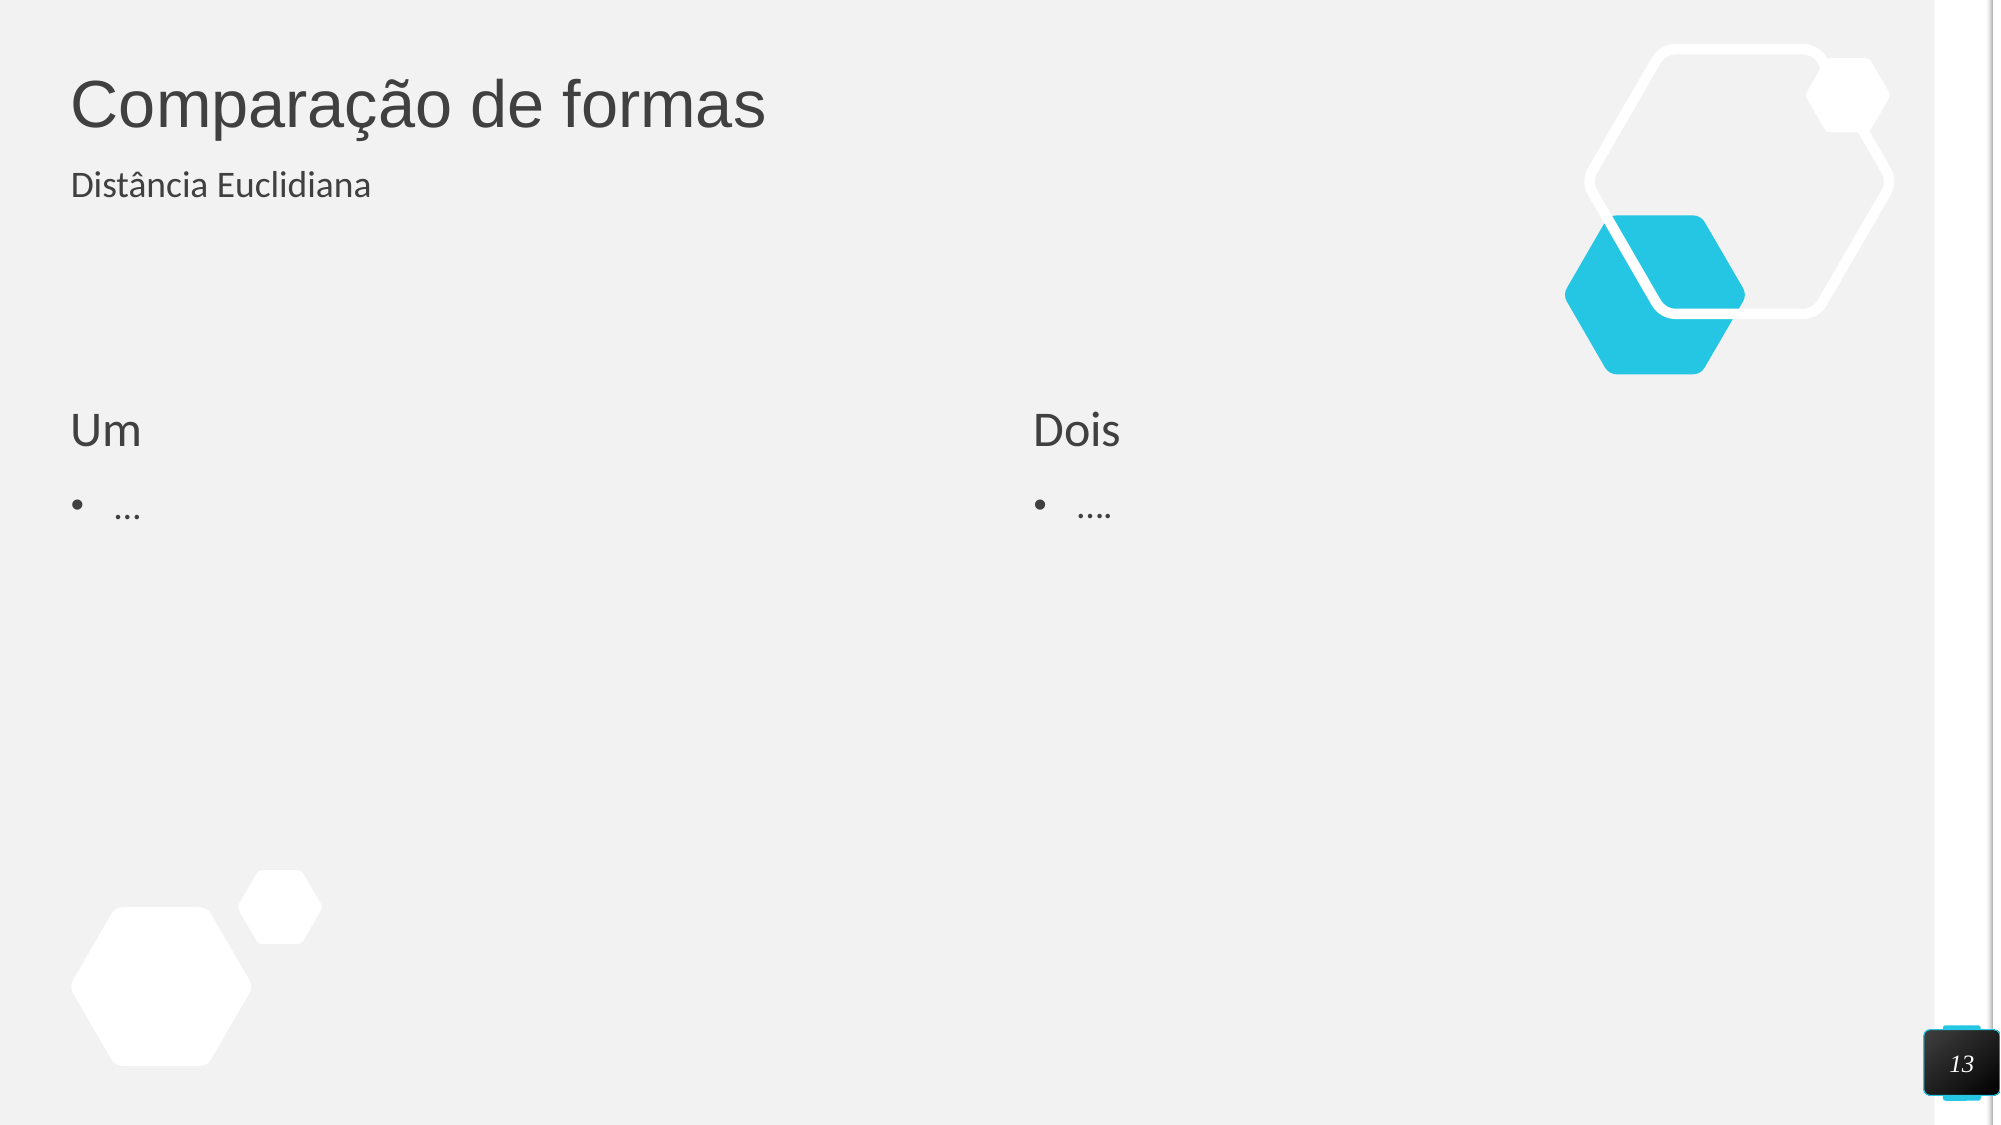

# Comparação de formas
Distância Euclidiana
Um
Dois
….
…
13